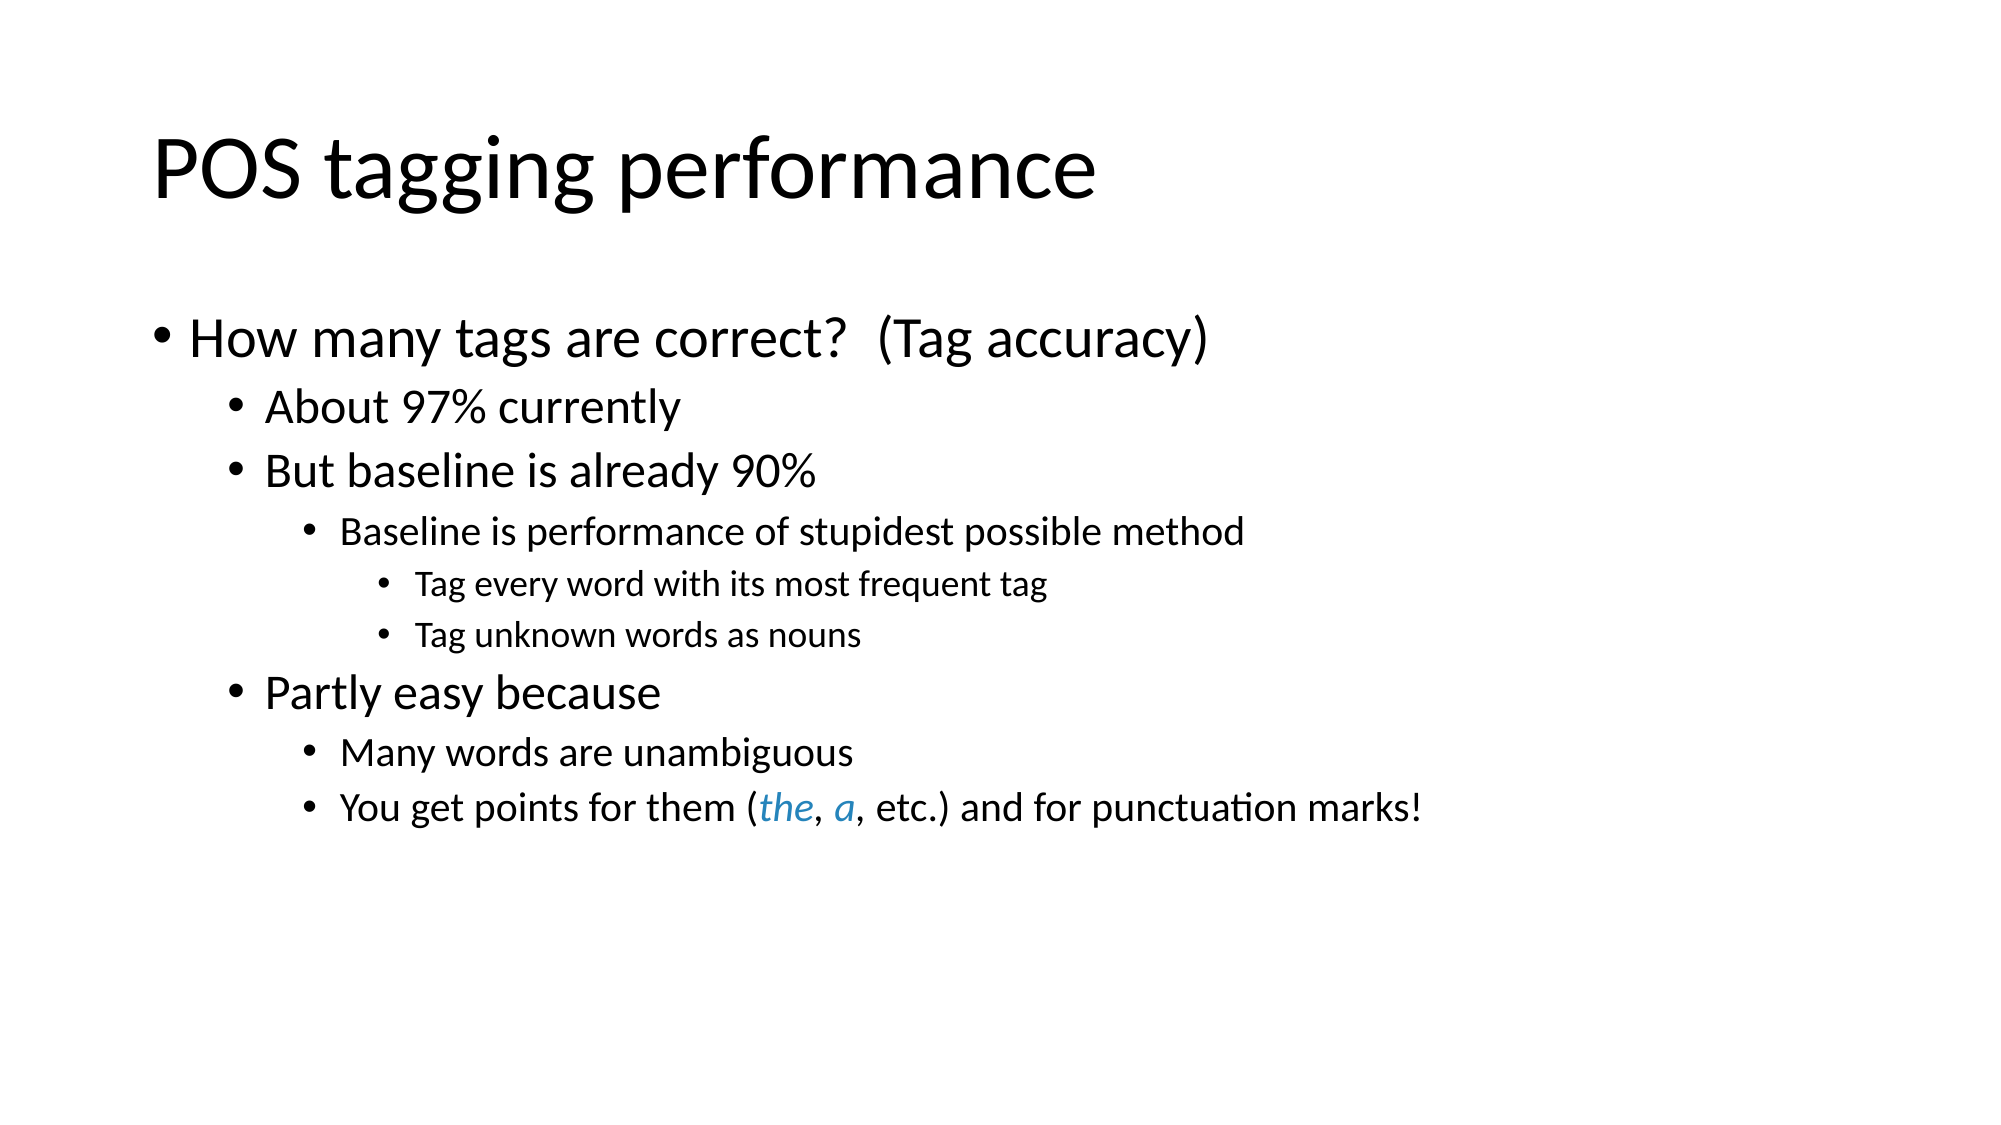

# POS tagging performance
How many tags are correct?  (Tag accuracy)
About 97% currently
But baseline is already 90%
Baseline is performance of stupidest possible method
Tag every word with its most frequent tag
Tag unknown words as nouns
Partly easy because
Many words are unambiguous
You get points for them (the, a, etc.) and for punctuation marks!